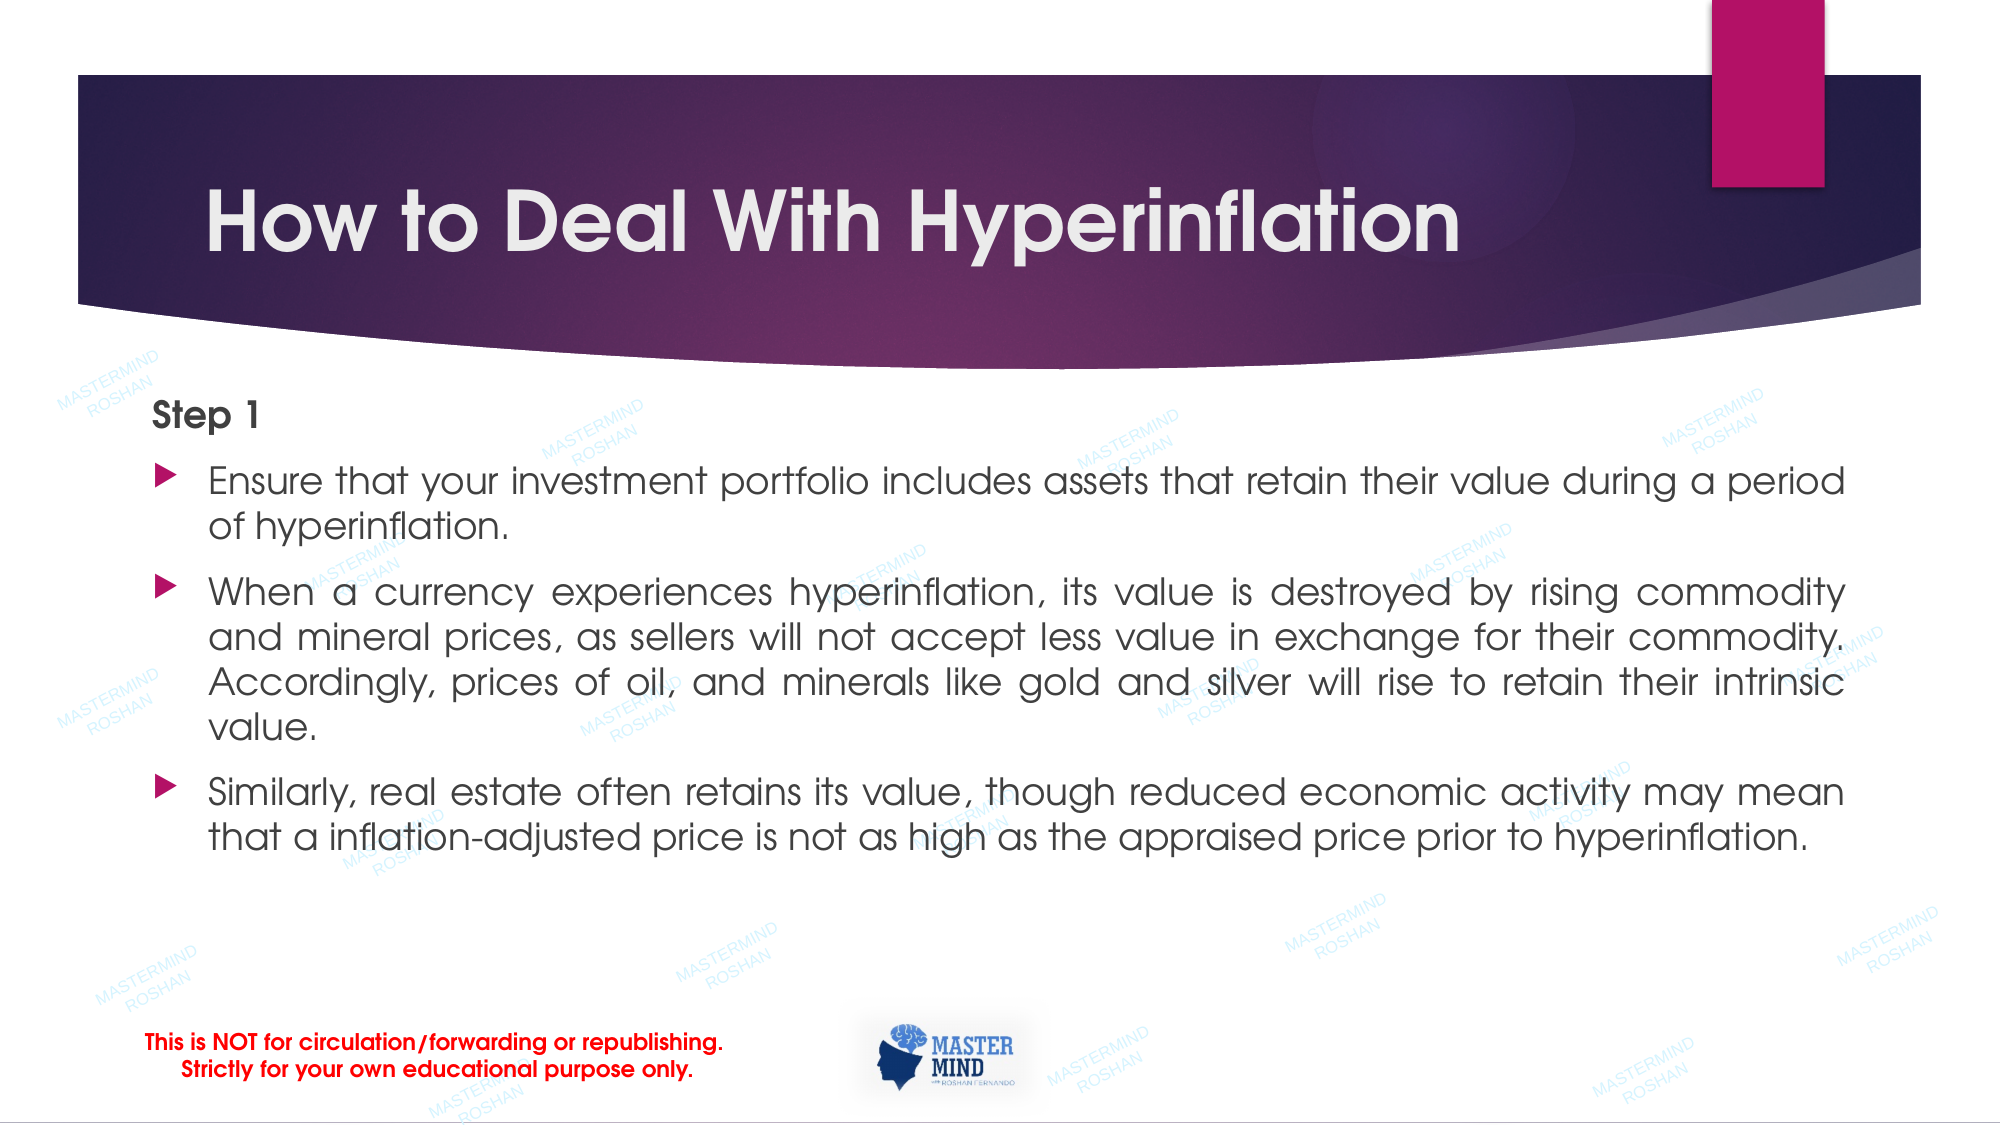

# How to Deal With Hyperinflation
Step 1
Ensure that your investment portfolio includes assets that retain their value during a period of hyperinflation.
When a currency experiences hyperinflation, its value is destroyed by rising commodity and mineral prices, as sellers will not accept less value in exchange for their commodity. Accordingly, prices of oil, and minerals like gold and silver will rise to retain their intrinsic value.
Similarly, real estate often retains its value, though reduced economic activity may mean that a inflation-adjusted price is not as high as the appraised price prior to hyperinflation.